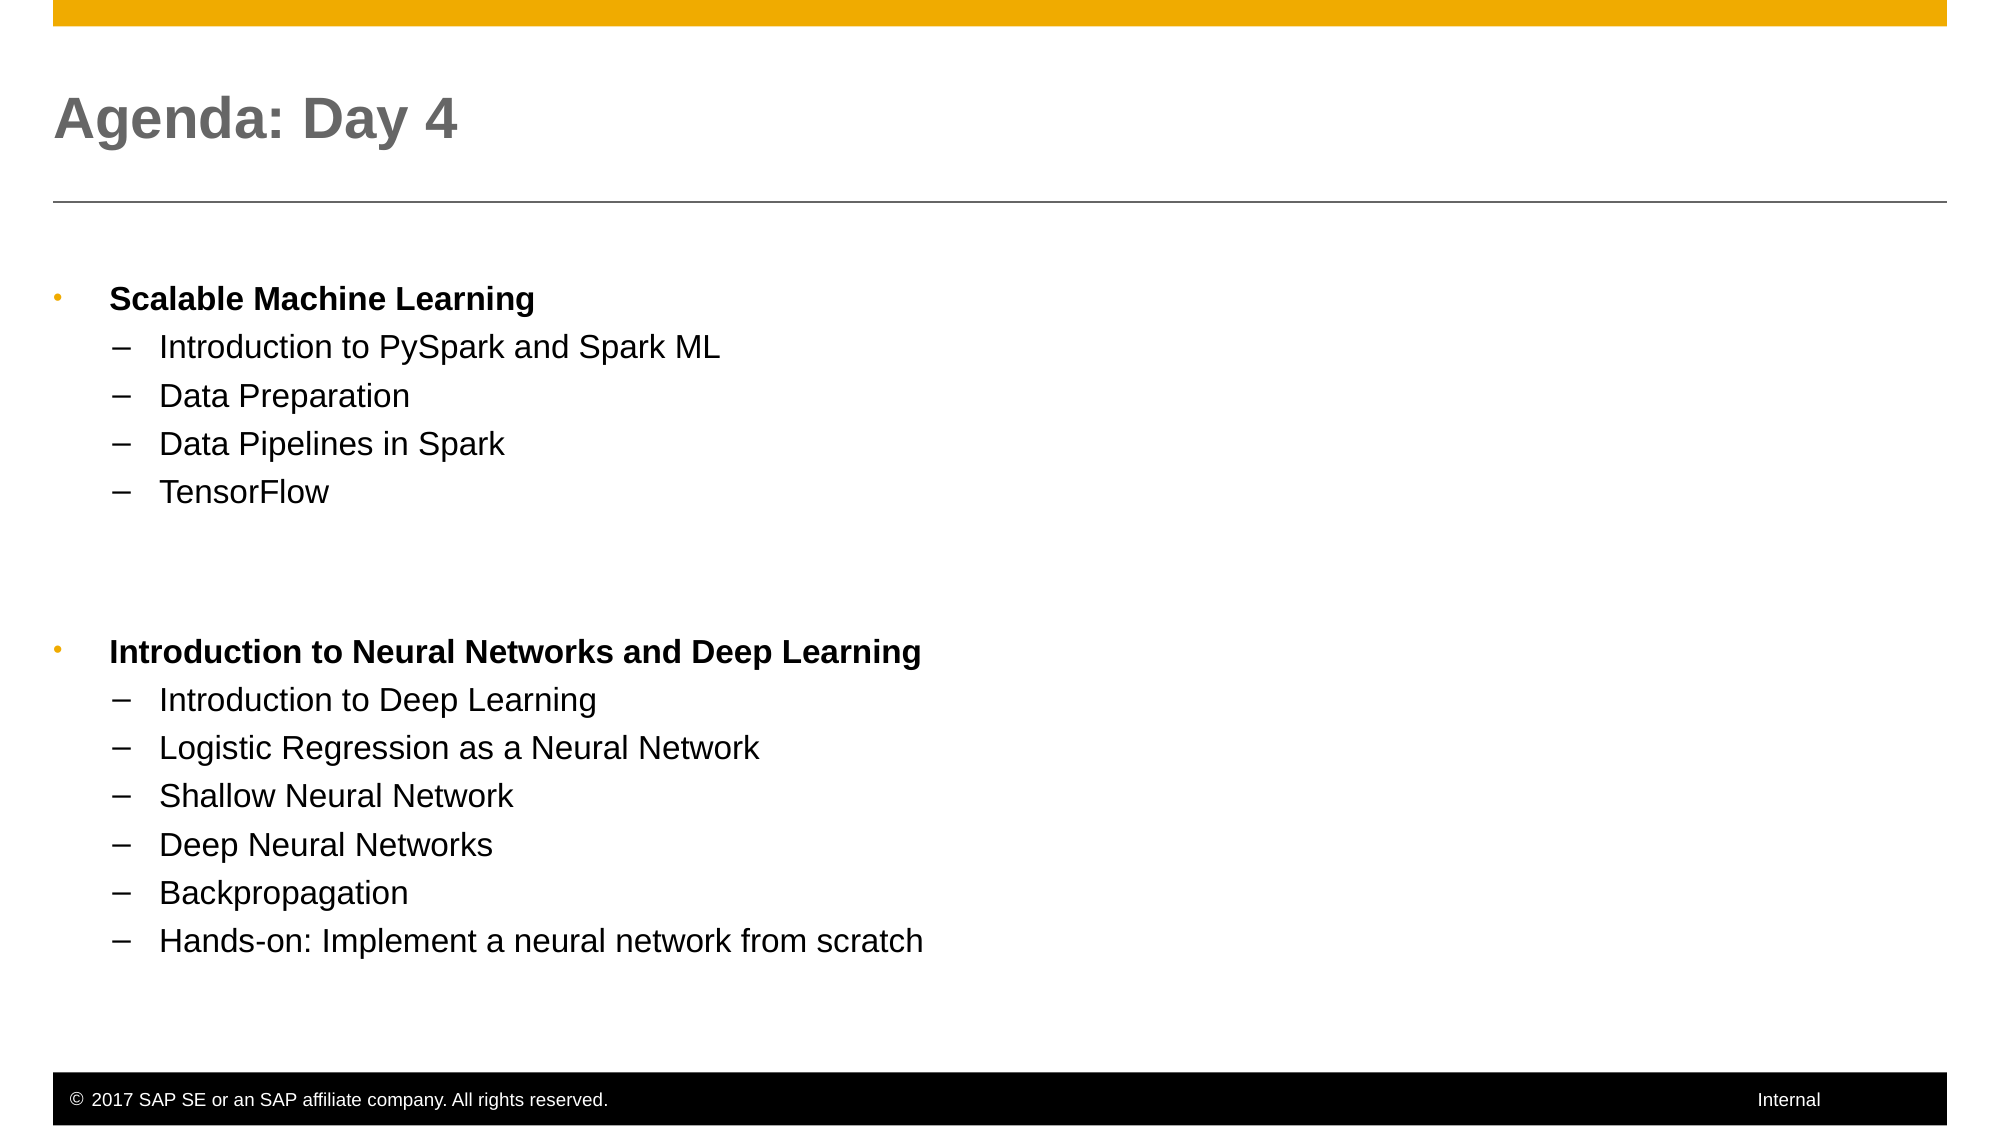

# Agenda: Day 4
Scalable Machine Learning
Introduction to PySpark and Spark ML
Data Preparation
Data Pipelines in Spark
TensorFlow

Introduction to Neural Networks and Deep Learning
Introduction to Deep Learning
Logistic Regression as a Neural Network
Shallow Neural Network
Deep Neural Networks
Backpropagation
Hands-on: Implement a neural network from scratch